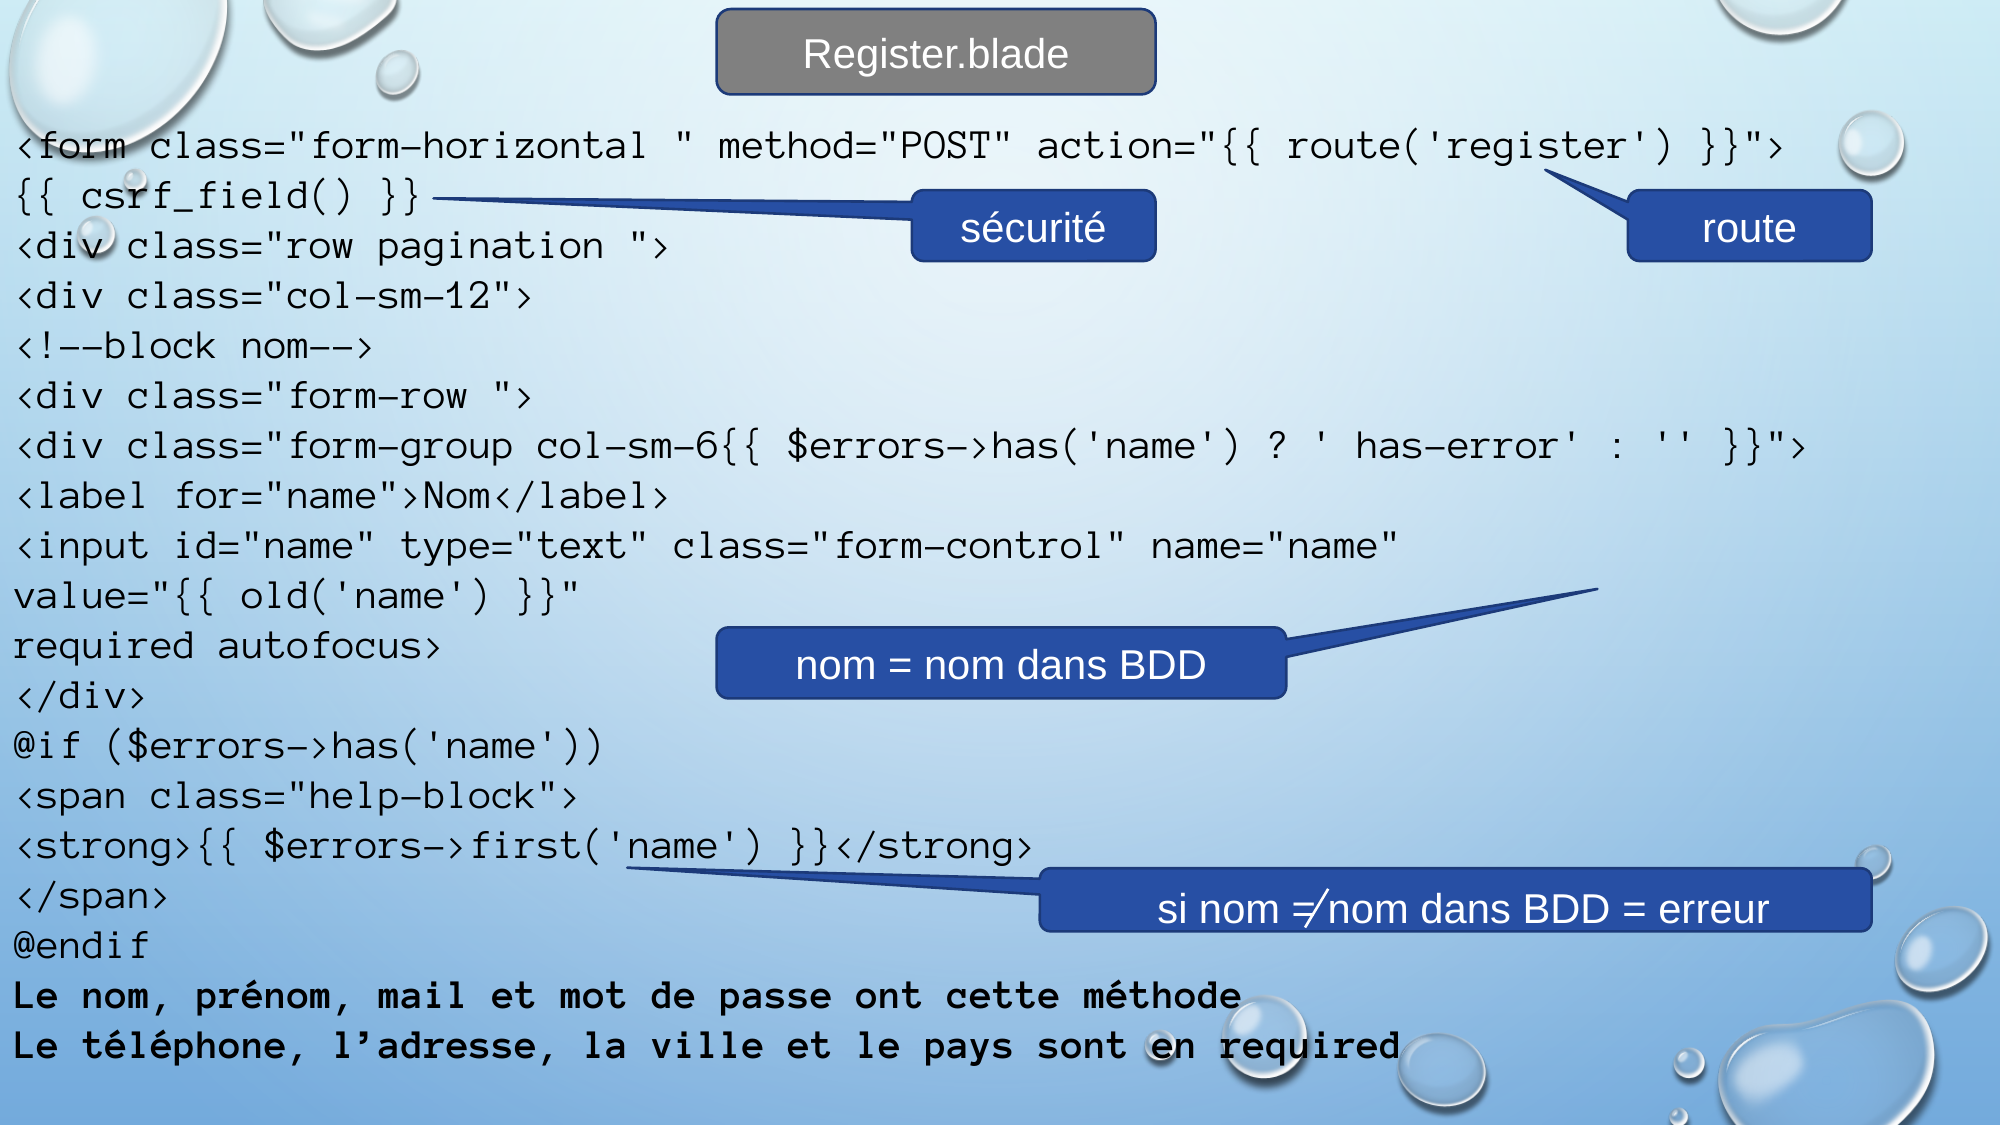

<form class="form-horizontal " method="POST" action="{{ route('register') }}">
{{ csrf_field() }}
<div class="row pagination ">
<div class="col-sm-12">
<!--block nom-->
<div class="form-row ">
<div class="form-group col-sm-6{{ $errors->has('name') ? ' has-error' : '' }}">
<label for="name">Nom</label>
<input id="name" type="text" class="form-control" name="name" value="{{ old('name') }}"
required autofocus>
</div>
@if ($errors->has('name'))
<span class="help-block">
<strong>{{ $errors->first('name') }}</strong>
</span>
@endif
Le nom, prénom, mail et mot de passe ont cette méthode
Le téléphone, l’adresse, la ville et le pays sont en required

Register.blade
sécurité
route
nom = nom dans BDD
 si nom = nom dans BDD = erreur